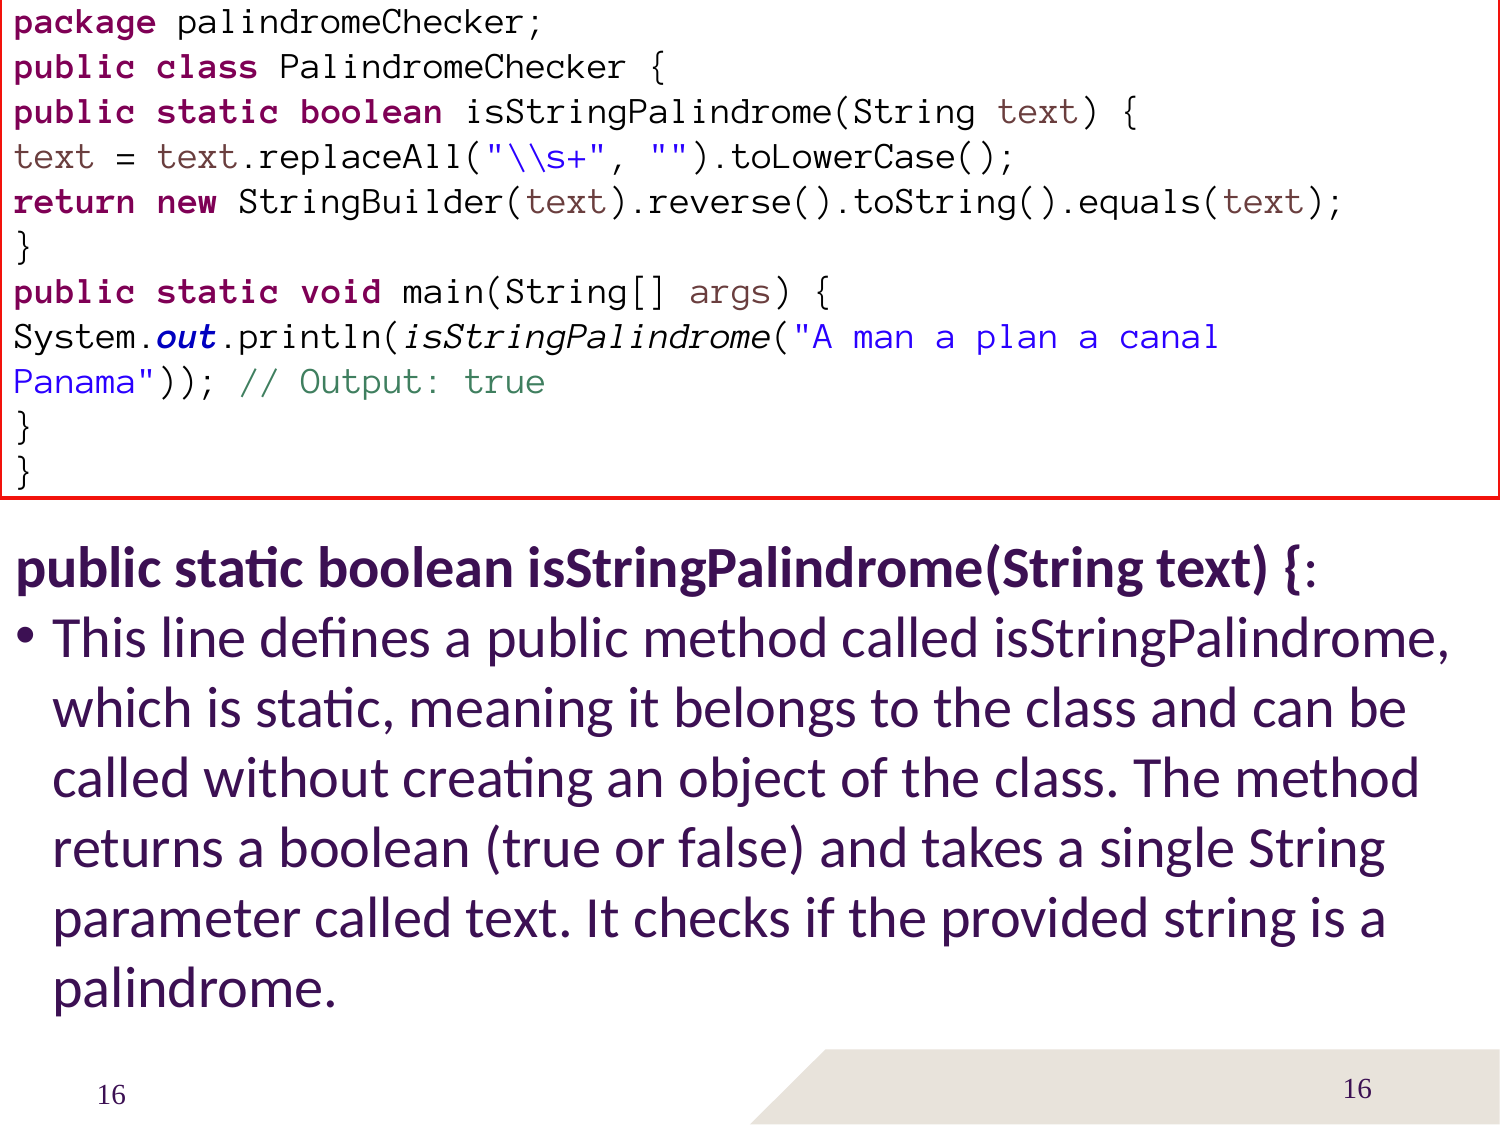

package palindromeChecker;
public class PalindromeChecker {
public static boolean isStringPalindrome(String text) {
text = text.replaceAll("\\s+", "").toLowerCase();
return new StringBuilder(text).reverse().toString().equals(text);
}
public static void main(String[] args) {
System.out.println(isStringPalindrome("A man a plan a canal Panama")); // Output: true
}
}
public static boolean isStringPalindrome(String text) {:
This line defines a public method called isStringPalindrome, which is static, meaning it belongs to the class and can be called without creating an object of the class. The method returns a boolean (true or false) and takes a single String parameter called text. It checks if the provided string is a palindrome.
16
16